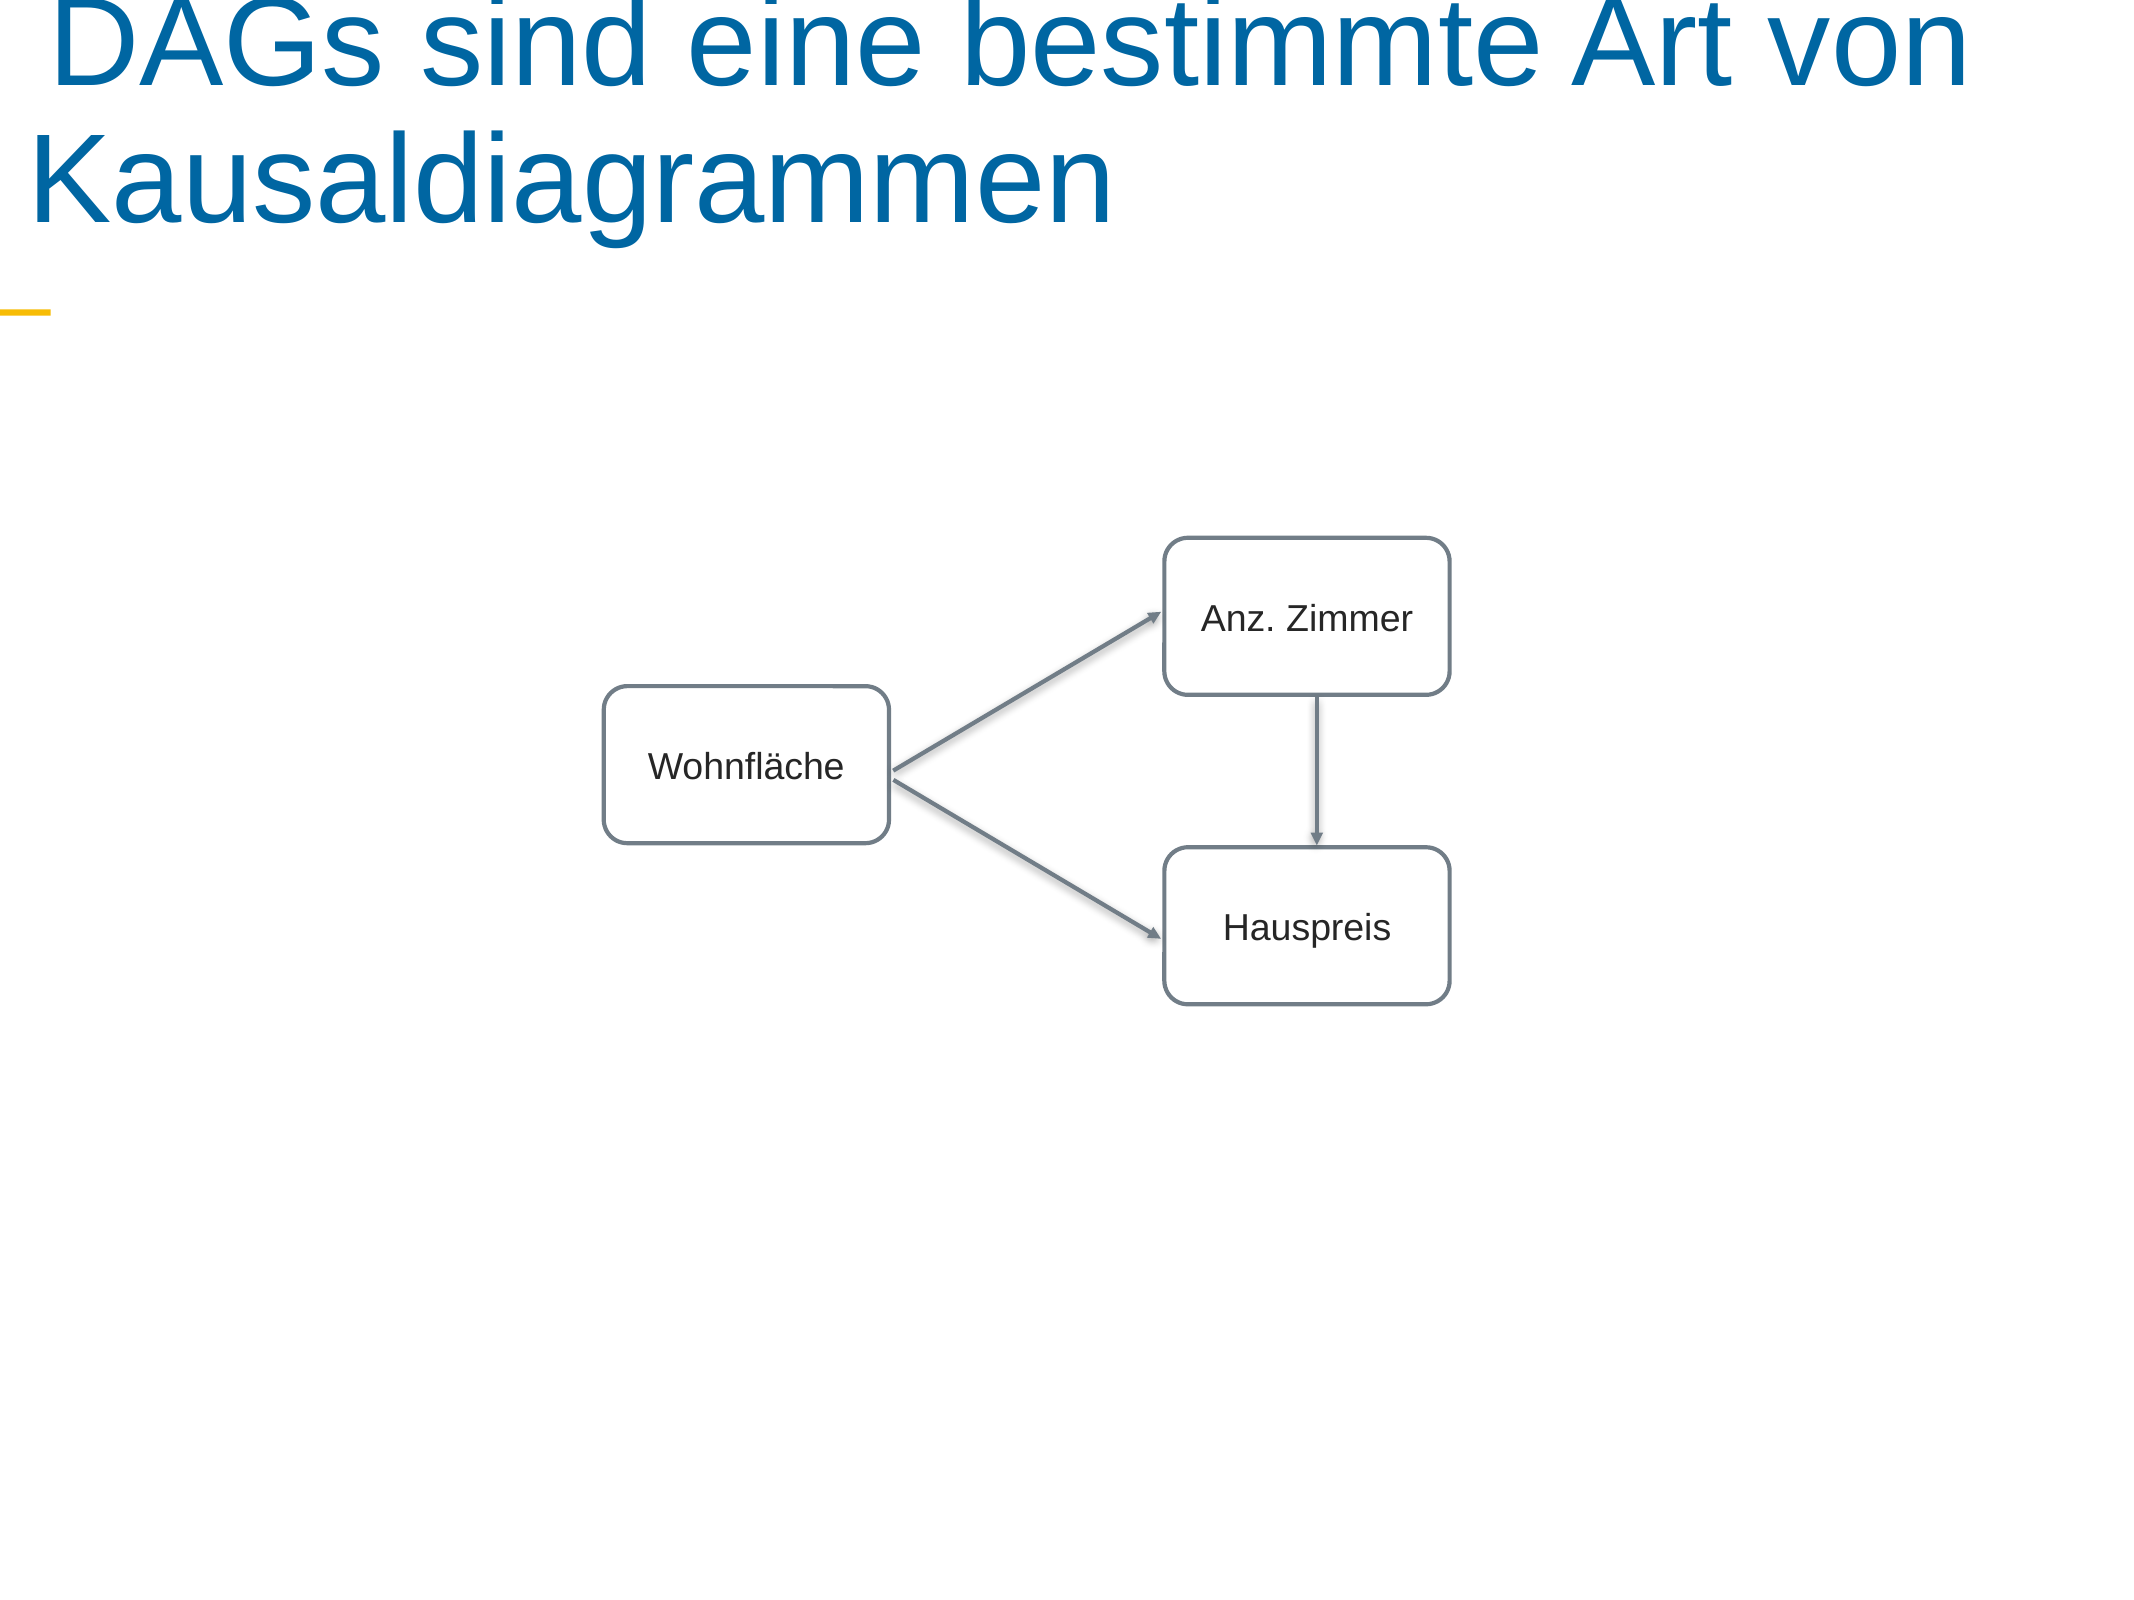

DAGs sind eine bestimmte Art von Kausaldiagrammen
Anz. Zimmer

Wohnfläche

Hauspreis
41